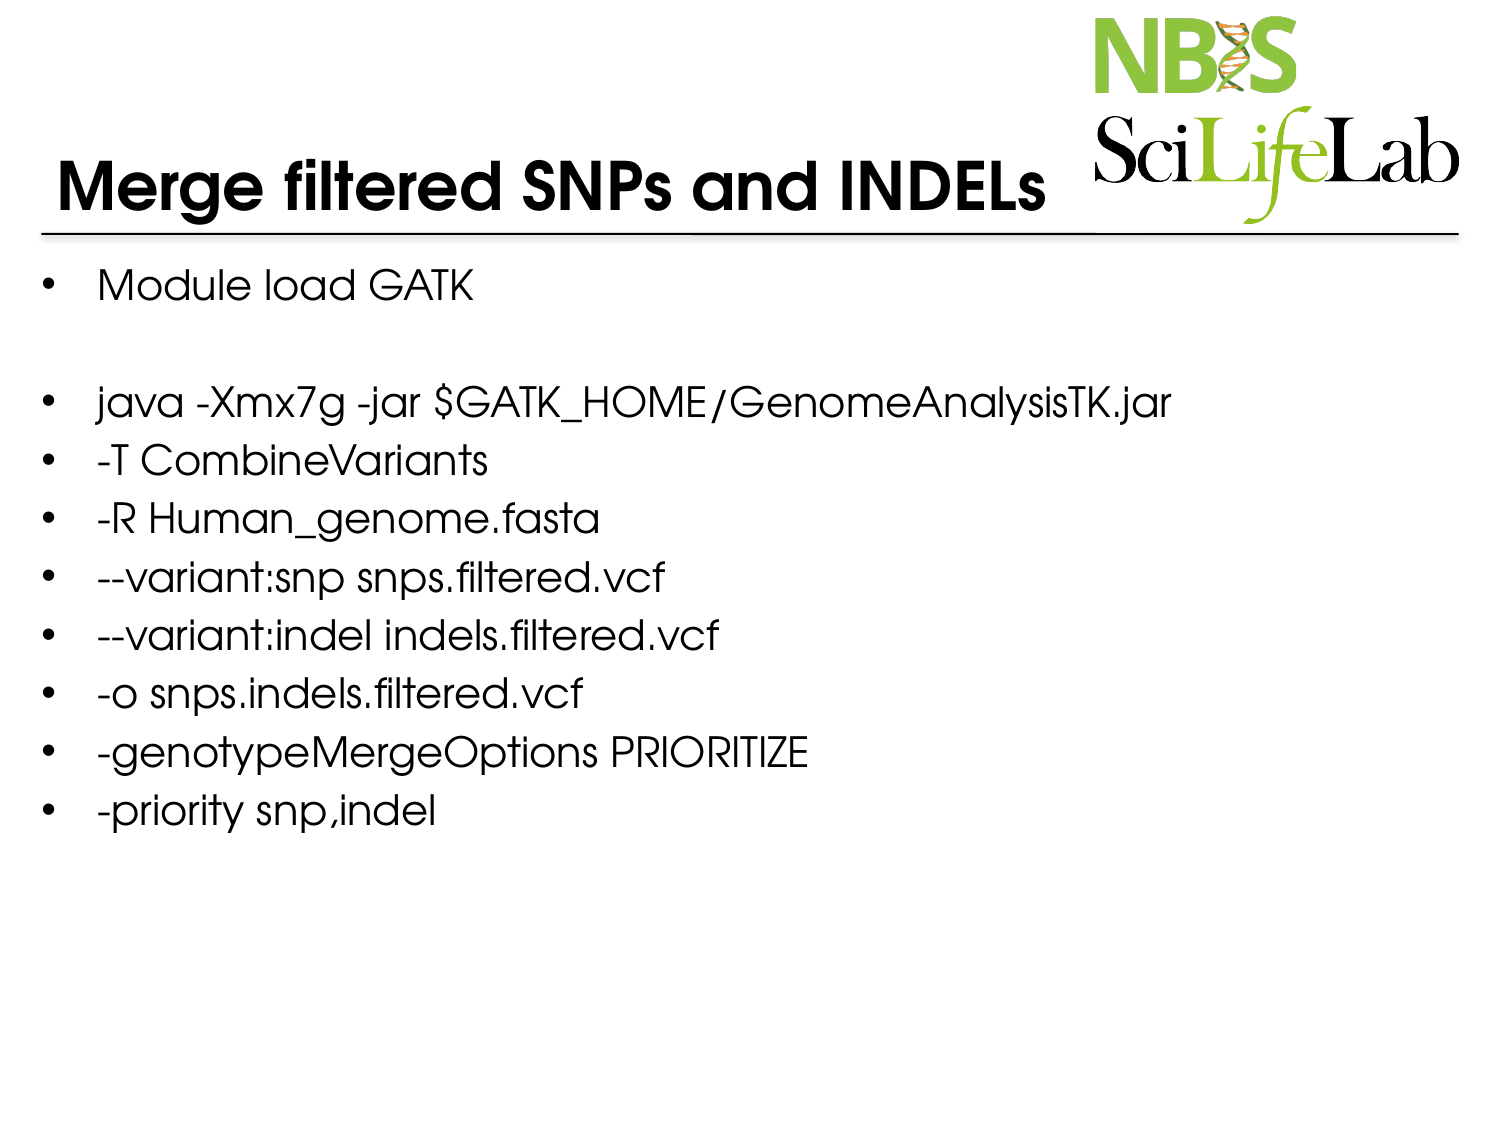

# Merge filtered SNPs and INDELs
Module load GATK

java -Xmx7g -jar $GATK_HOME/GenomeAnalysisTK.jar
-T CombineVariants
-R Human_genome.fasta
--variant:snp snps.filtered.vcf
--variant:indel indels.filtered.vcf
-o snps.indels.filtered.vcf
-genotypeMergeOptions PRIORITIZE
-priority snp,indel